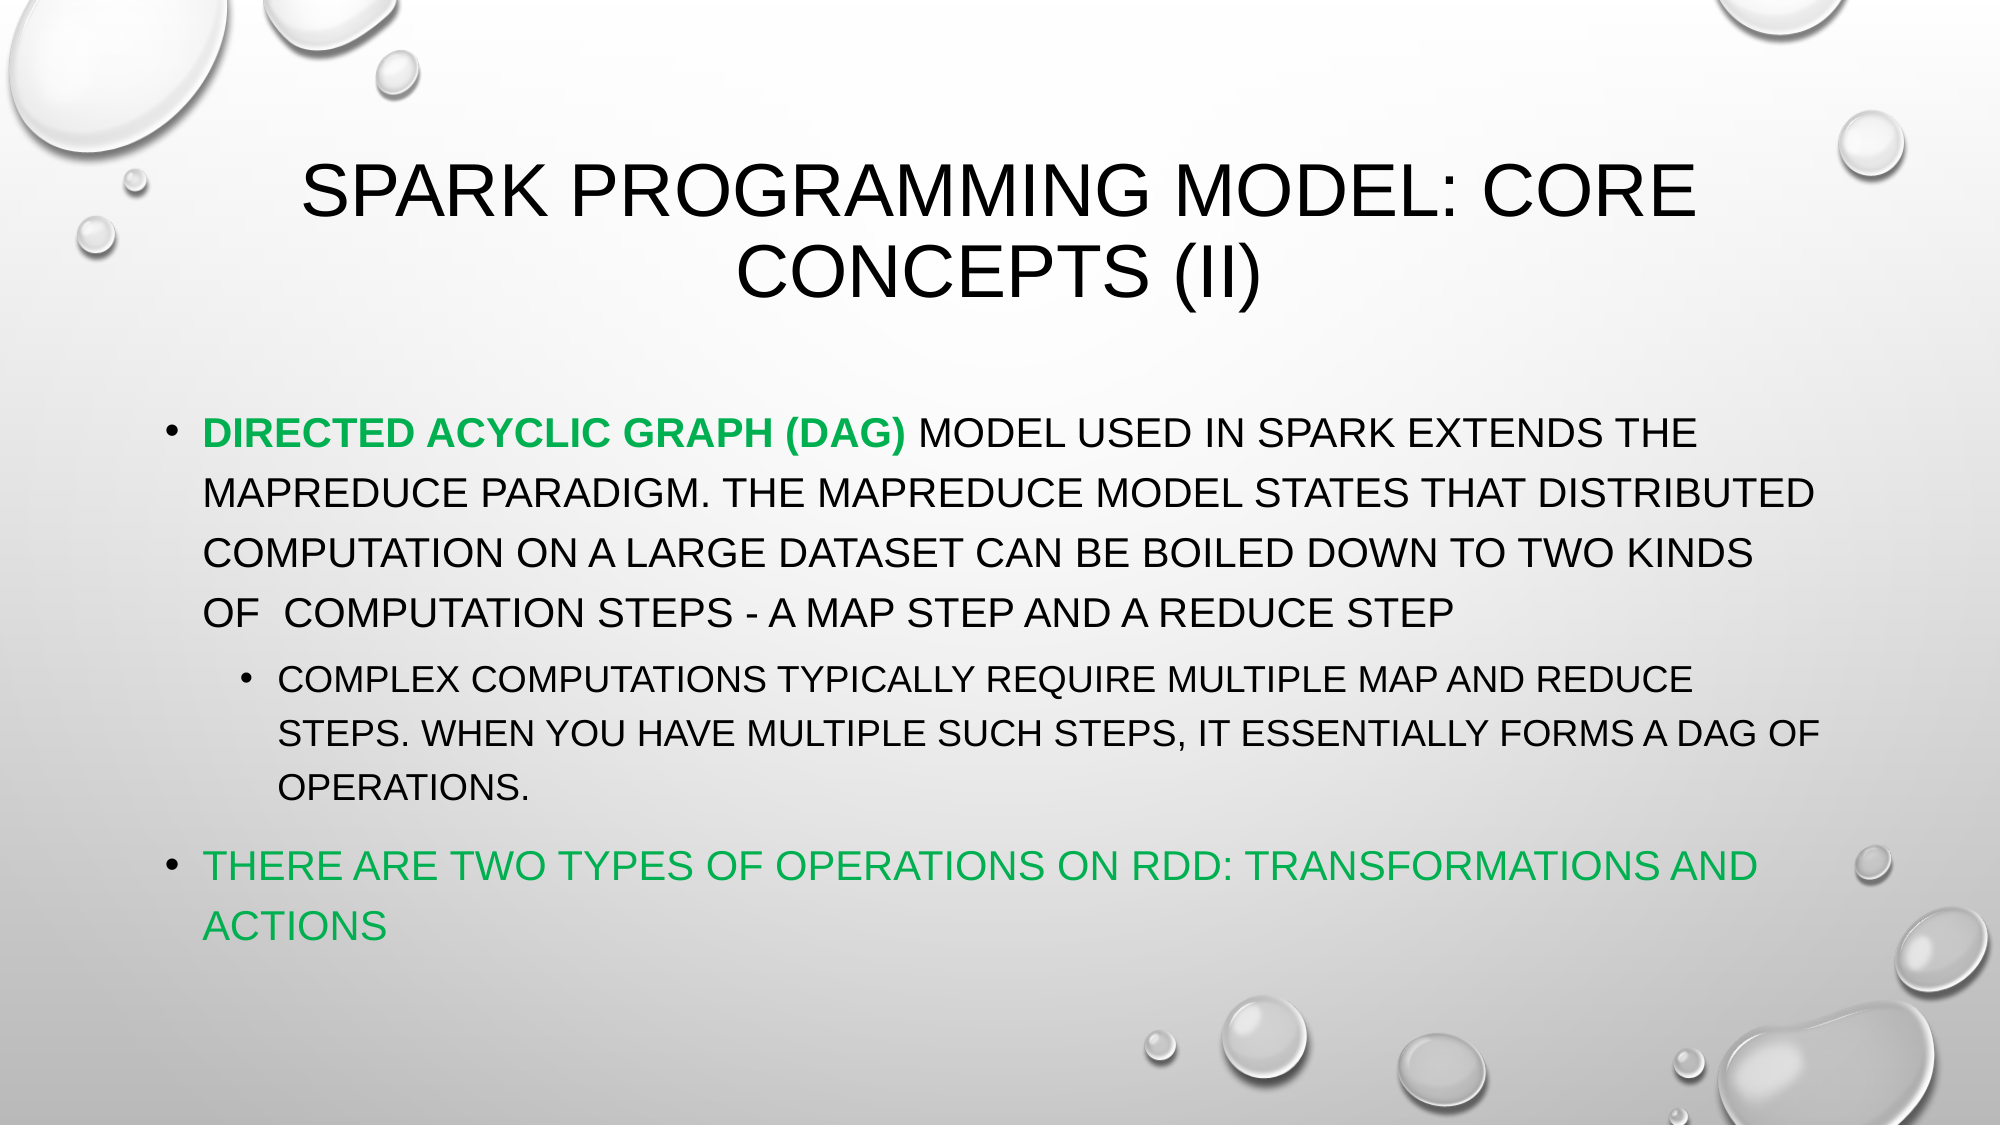

# Spark programming model: core concepts (II)
Directed acyclic graph (DAG) model used in Spark extends the mapreduce paradigm. the MapReduce model states that distributed computation on a large dataset can be boiled down to two kinds of  computation steps - a map step and a reduce step
Complex computations typically require multiple map and reduce steps. When you have multiple such steps, it essentially forms a DAG of operations.
There are two types of operations on RDD: Transformations and Actions